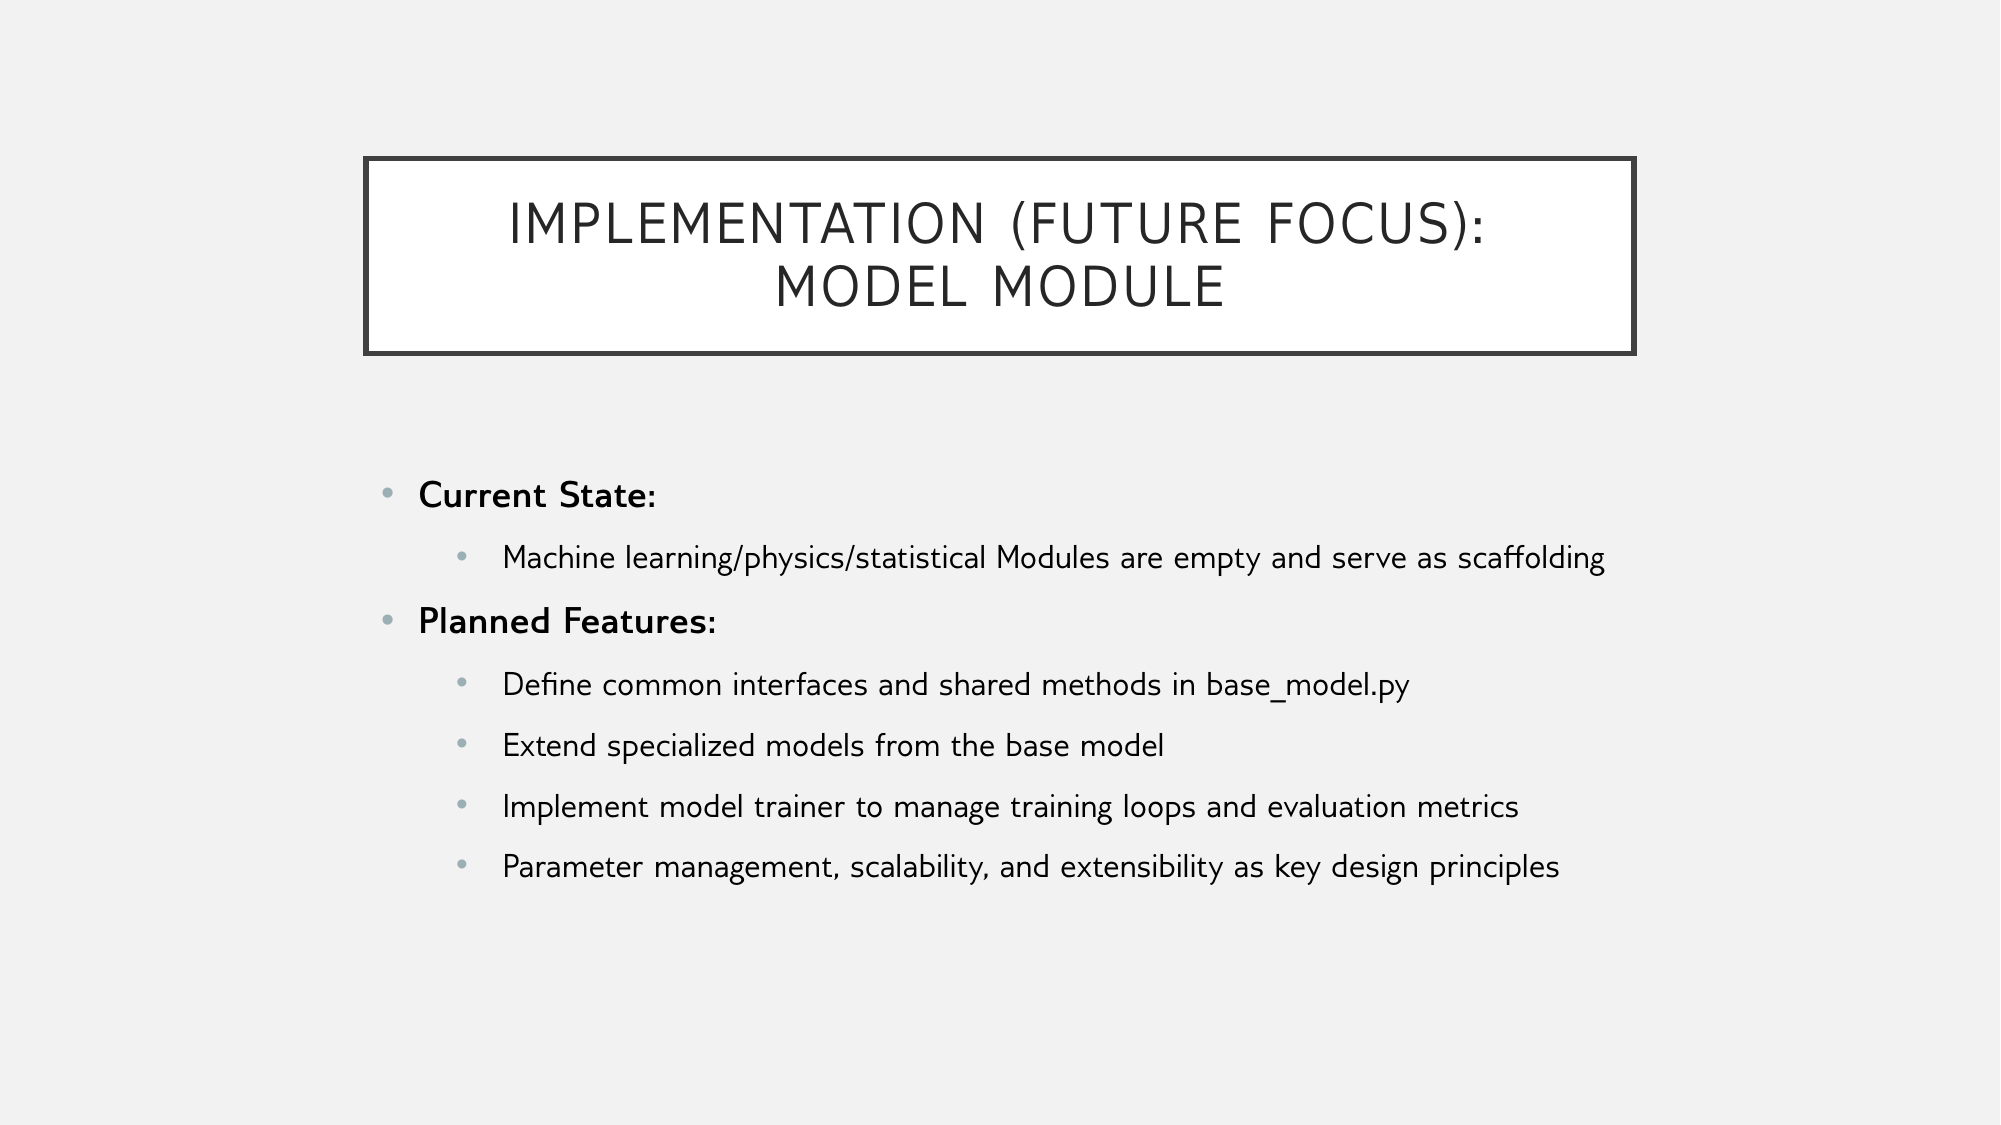

# Implementation (Future Focus): Model module
Current State:
Machine learning/physics/statistical Modules are empty and serve as scaffolding
Planned Features:
Define common interfaces and shared methods in base_model.py
Extend specialized models from the base model
Implement model trainer to manage training loops and evaluation metrics
Parameter management, scalability, and extensibility as key design principles